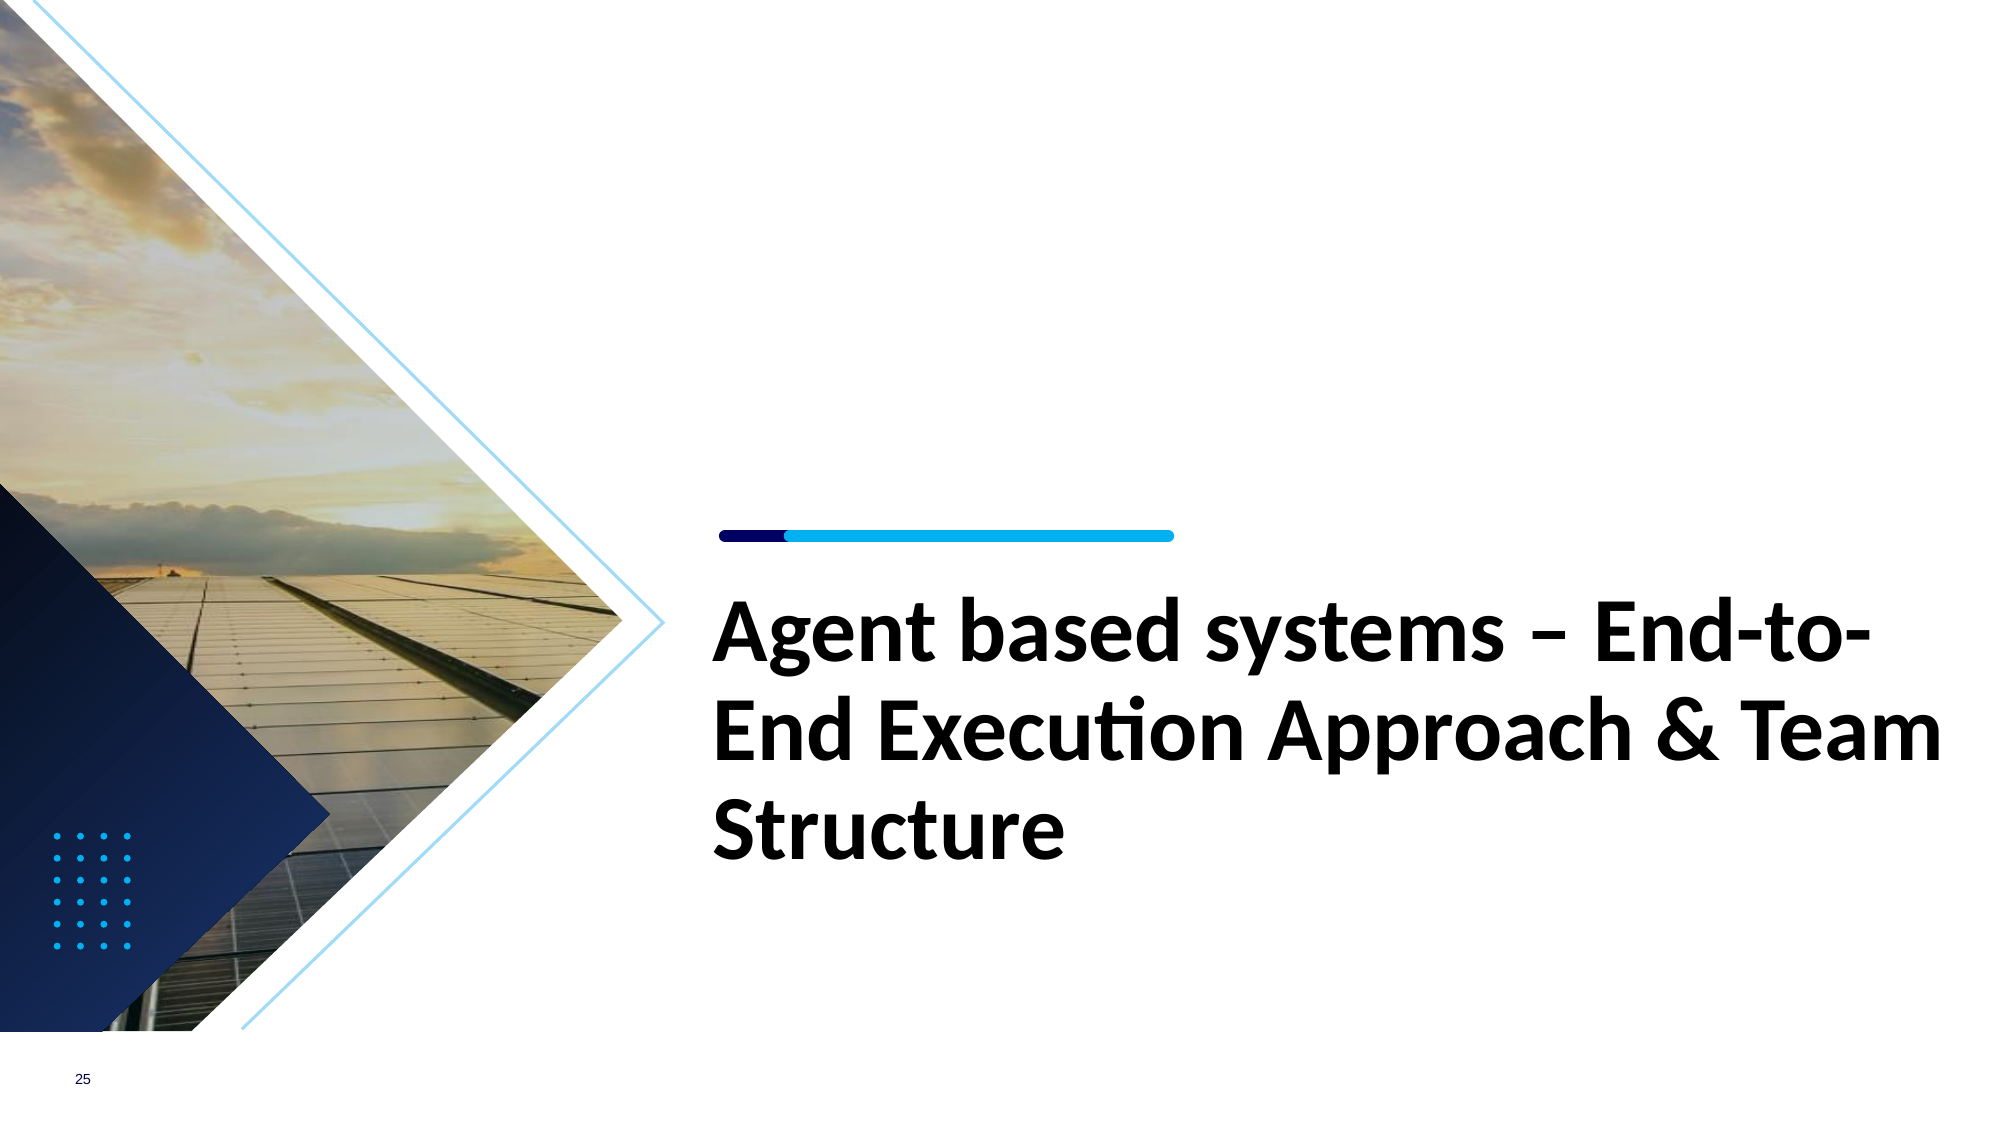

# Agent based systems – End-to-End Execution Approach & Team Structure
25